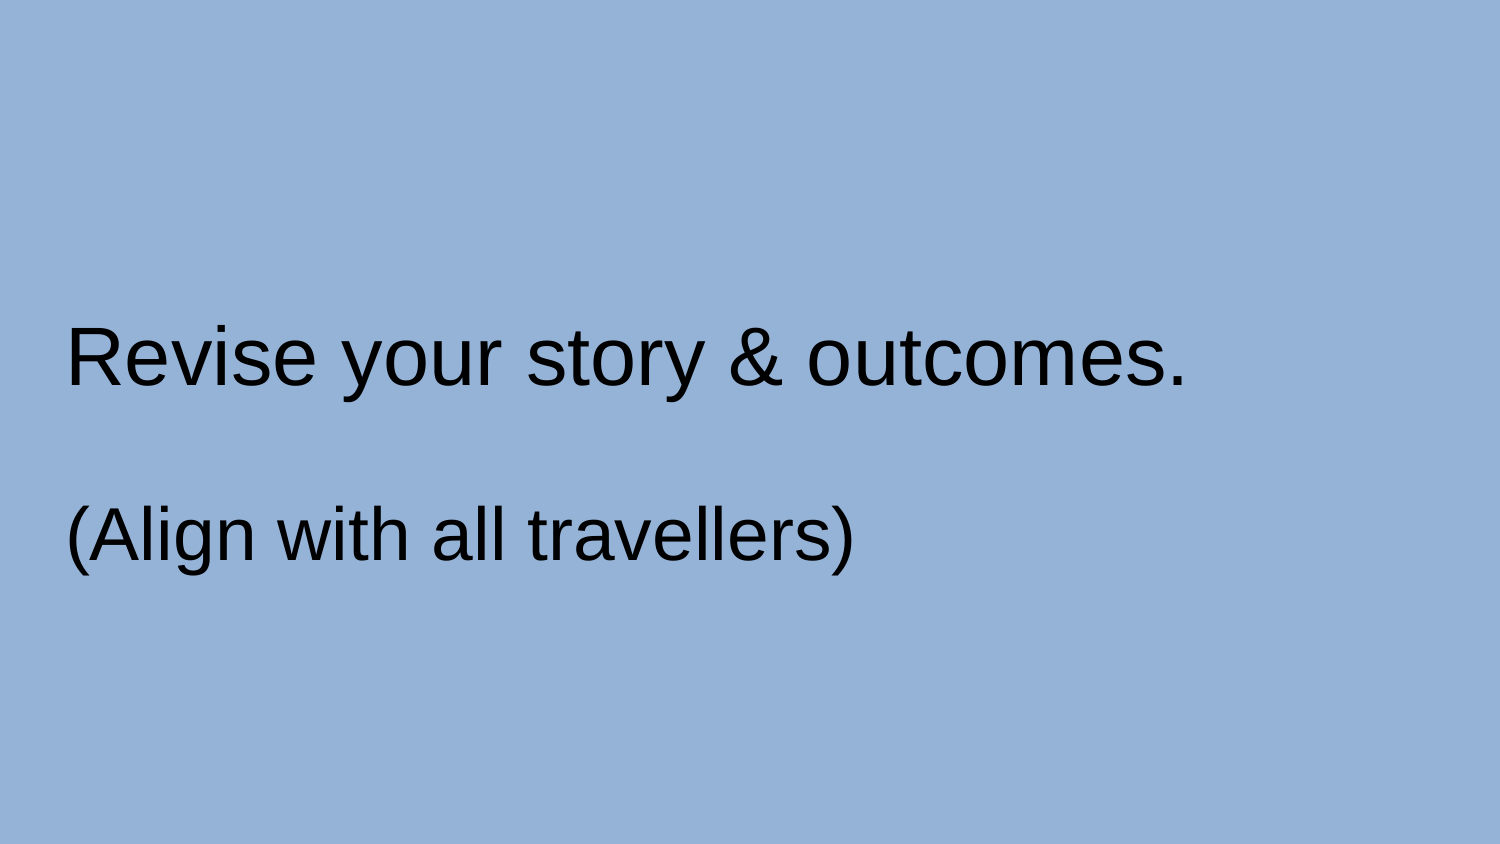

# Revise your story & outcomes.
(Align with all travellers)